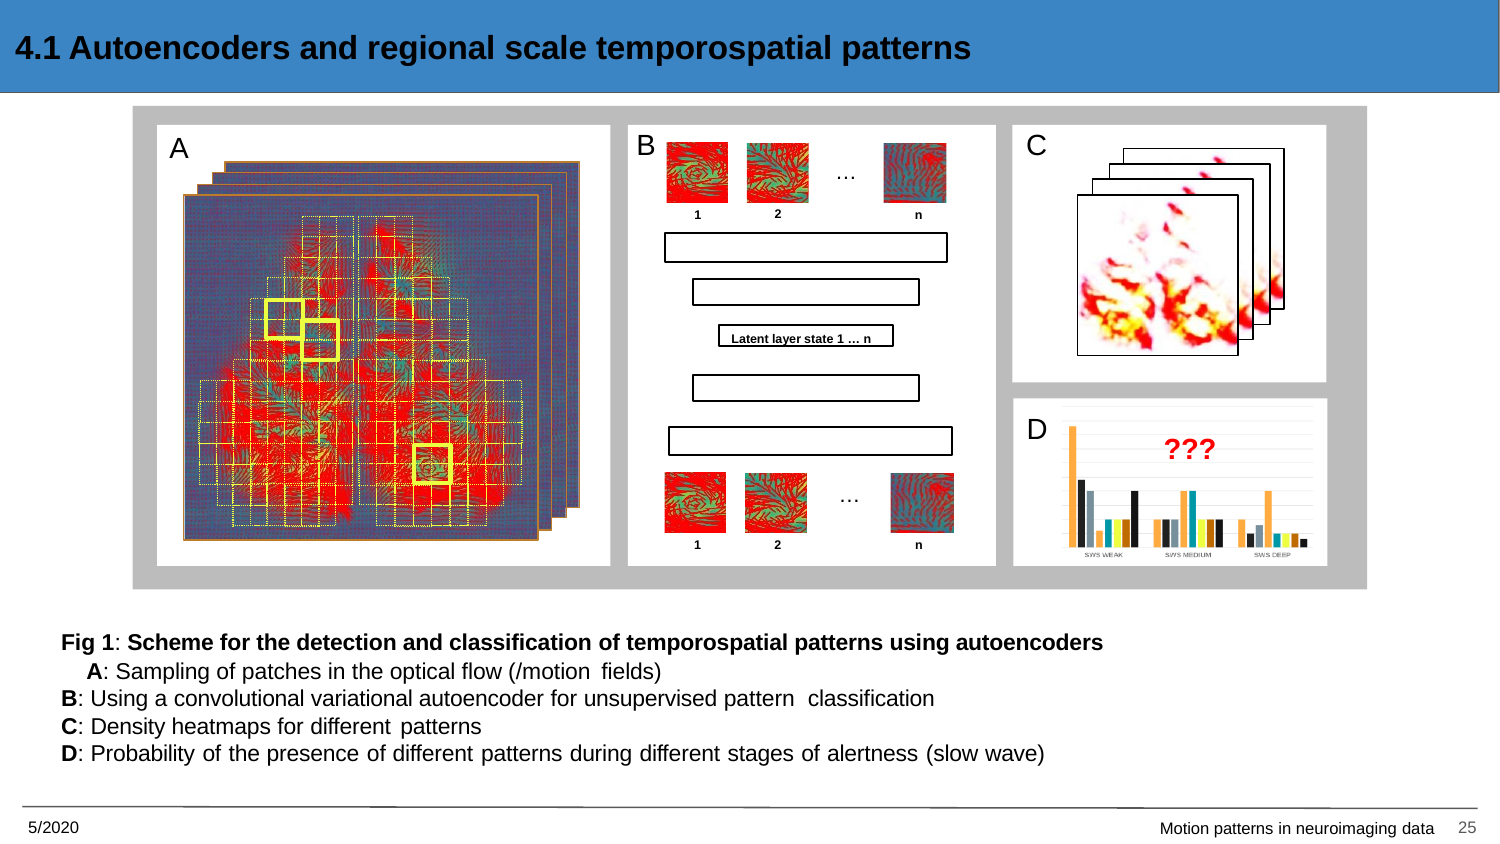

# 4.1 Autoencoders and regional scale temporospatial patterns

B	C
A

…

2
1
n
Latent layer state 1 … n

D
???
…
2
n
1
Fig 1: Scheme for the detection and classification of temporospatial patterns using autoencoders
    A: Sampling of patches in the optical flow (/motion fields)
B: Using a convolutional variational autoencoder for unsupervised pattern classification
C: Density heatmaps for different patterns
D: Probability of the presence of different patterns during different stages of alertness (slow wave)
5/2020
25
Motion patterns in neuroimaging data